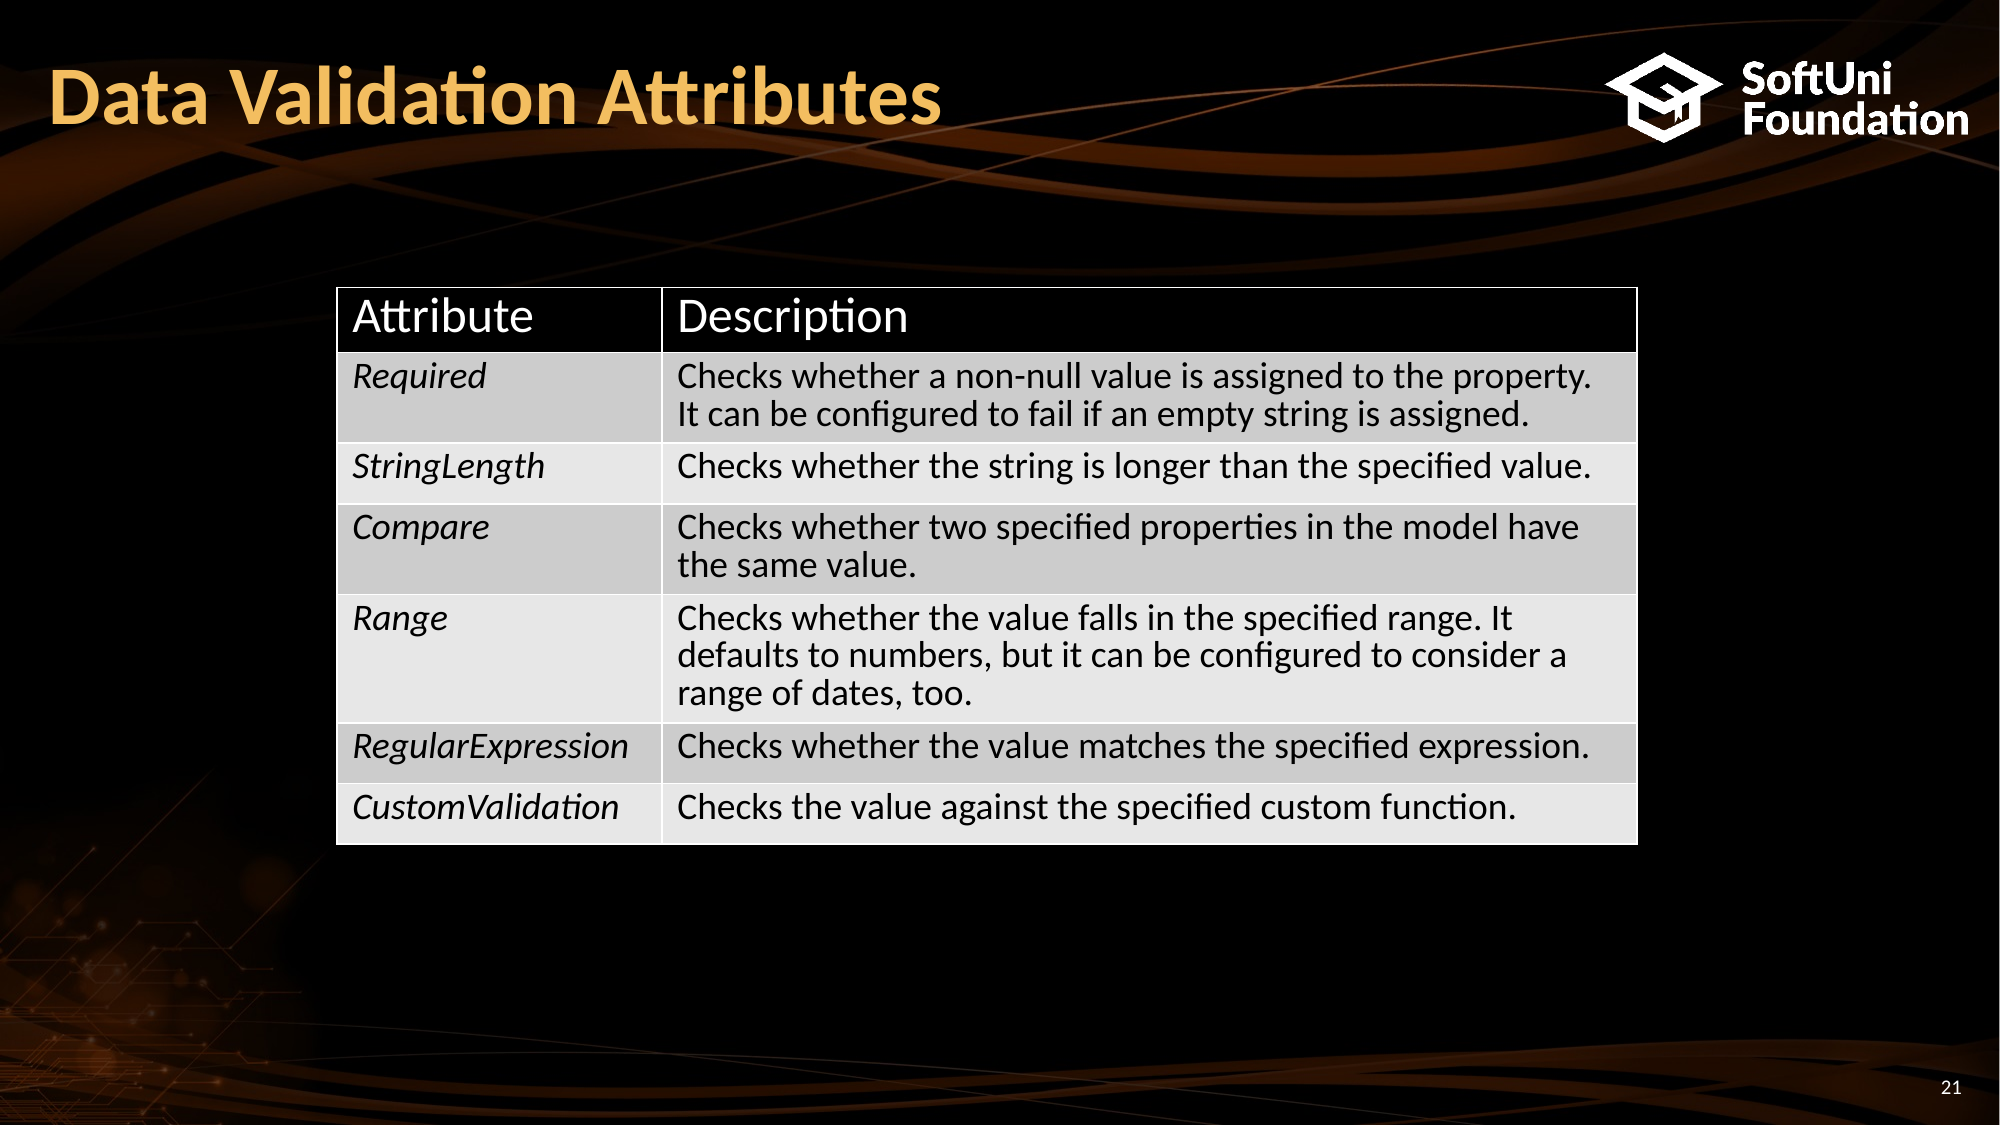

# Data Validation Attributes
| Attribute | Description |
| --- | --- |
| Required | Checks whether a non-null value is assigned to the property. It can be configured to fail if an empty string is assigned. |
| StringLength | Checks whether the string is longer than the specified value. |
| Compare | Checks whether two specified properties in the model have the same value. |
| Range | Checks whether the value falls in the specified range. It defaults to numbers, but it can be configured to consider a range of dates, too. |
| RegularExpression | Checks whether the value matches the specified expression. |
| CustomValidation | Checks the value against the specified custom function. |
21